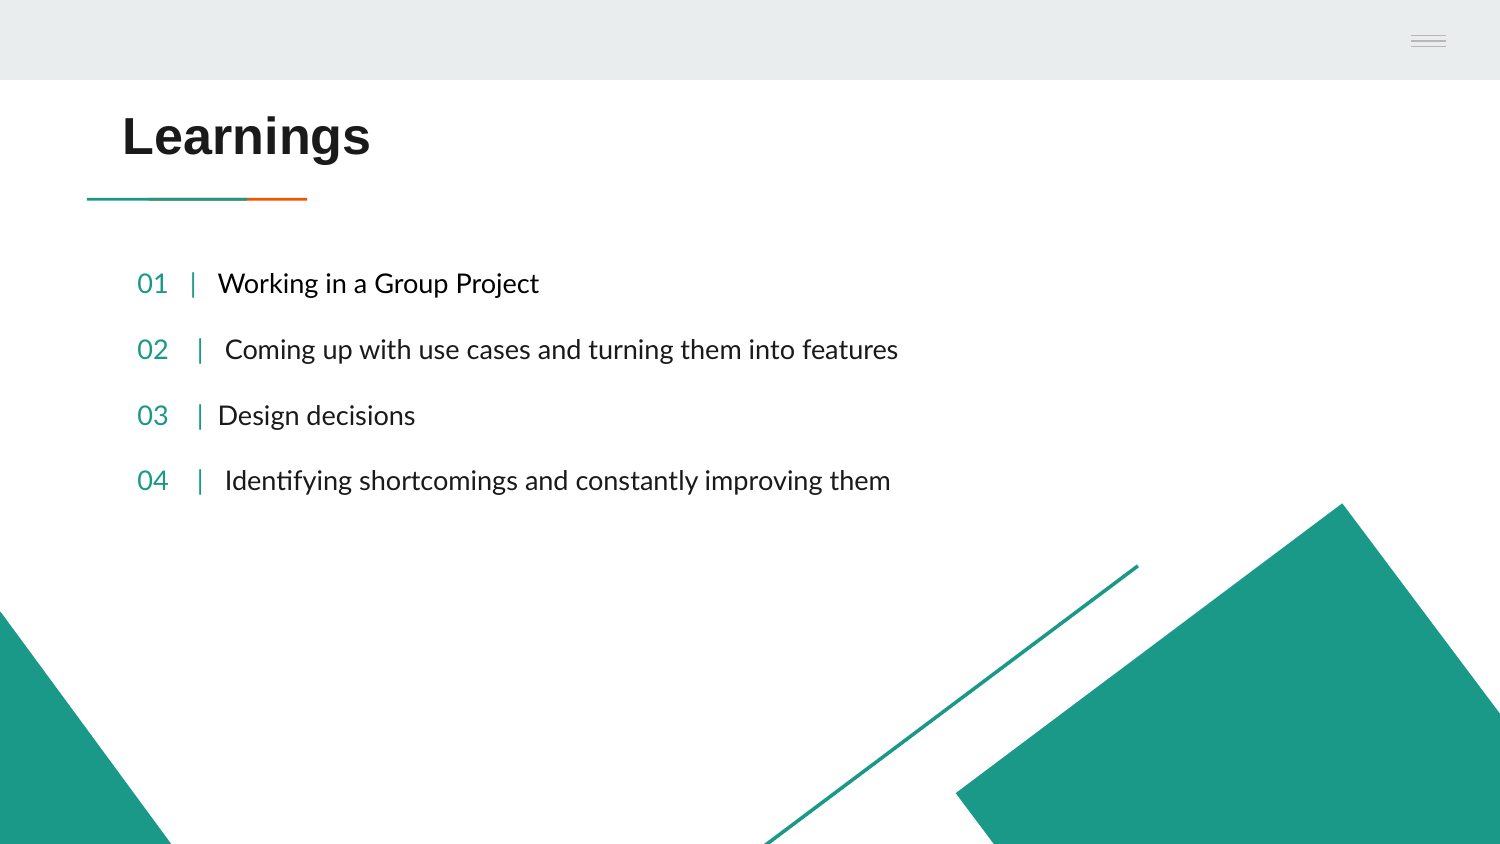

# Learnings
01   |   Working in a Group Project
02    |   Coming up with use cases and turning them into features
03    |  Design decisions
04    |   Identifying shortcomings and constantly improving them

23